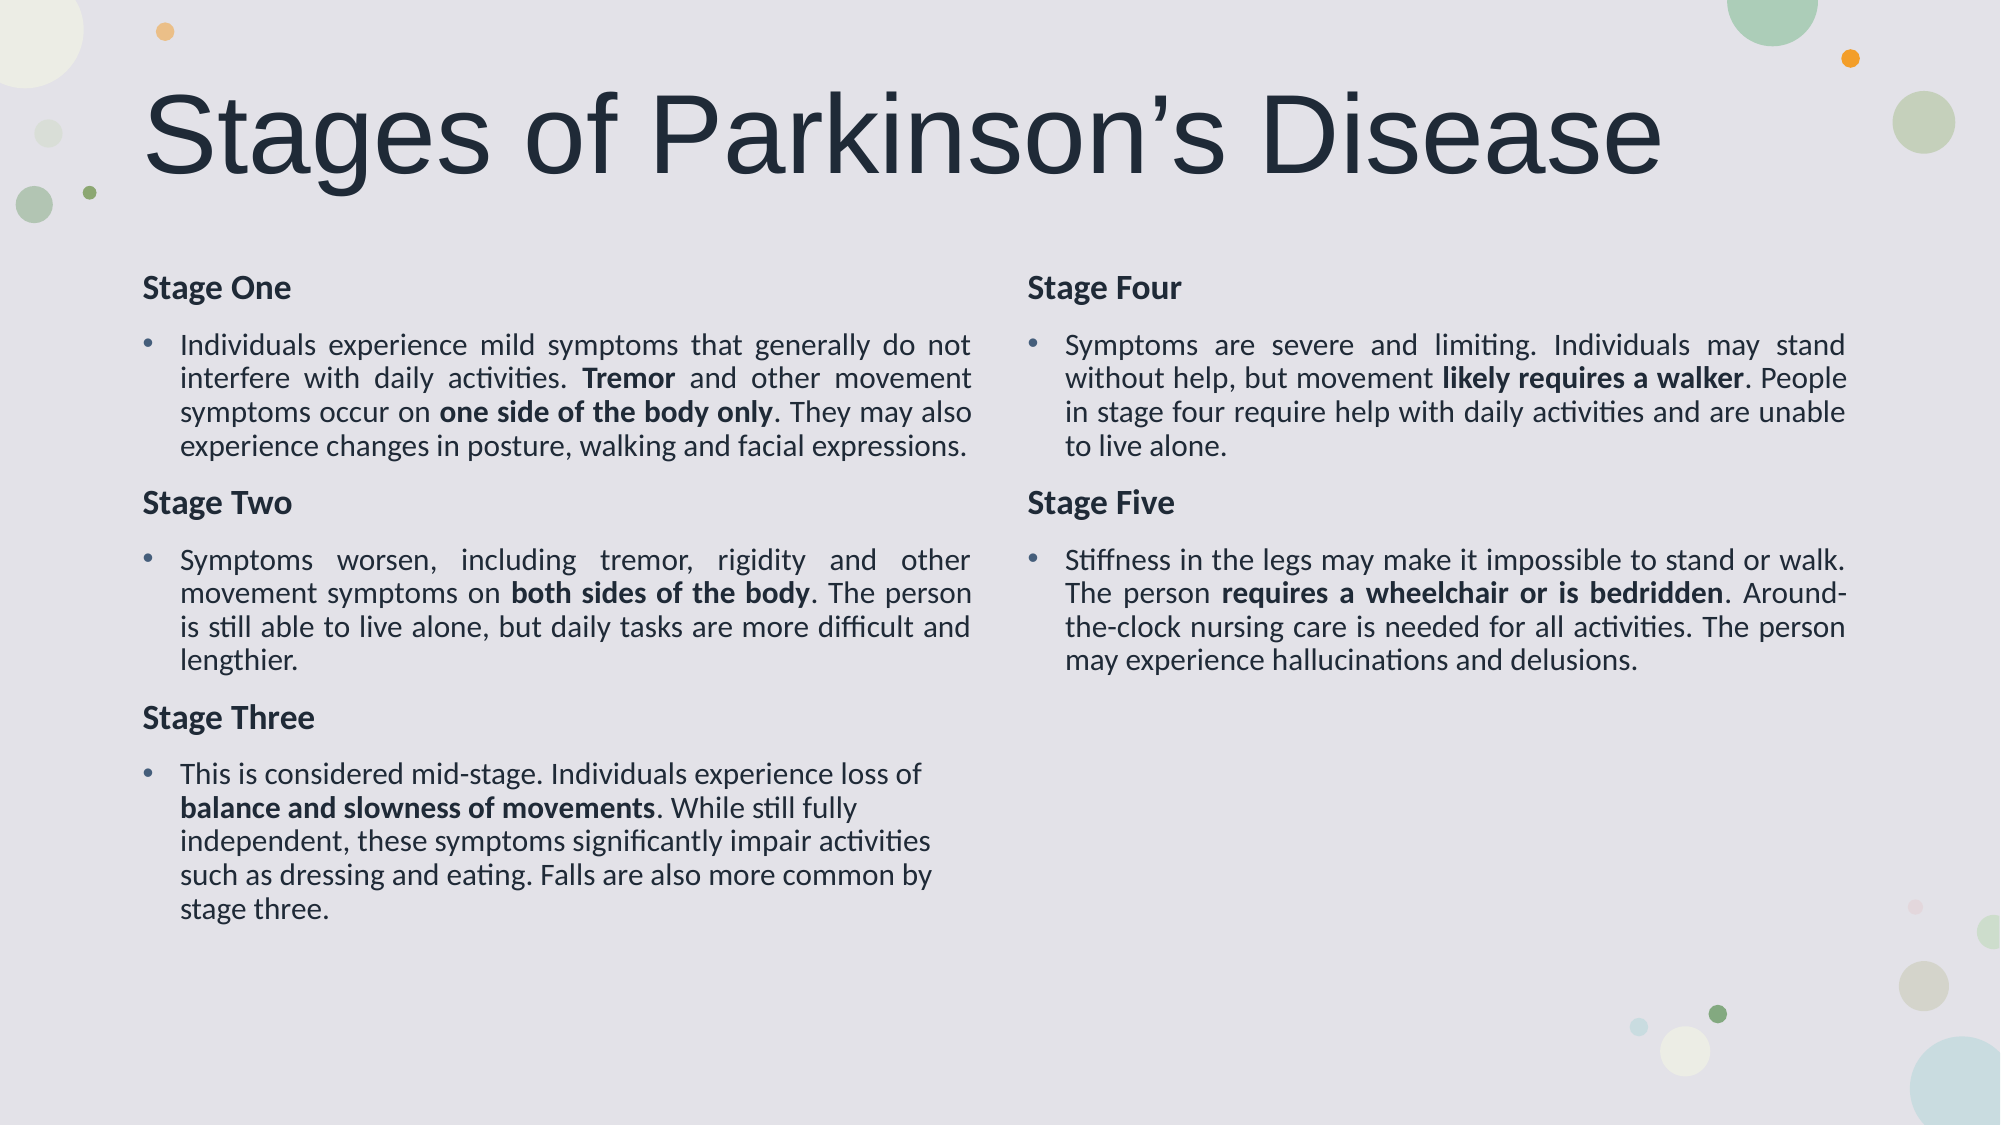

# Stages of Parkinson’s Disease
Stage One
Individuals experience mild symptoms that generally do not interfere with daily activities. Tremor and other movement symptoms occur on one side of the body only. They may also experience changes in posture, walking and facial expressions.
Stage Two
Symptoms worsen, including tremor, rigidity and other movement symptoms on both sides of the body. The person is still able to live alone, but daily tasks are more difficult and lengthier.
Stage Three
This is considered mid-stage. Individuals experience loss of balance and slowness of movements. While still fully independent, these symptoms significantly impair activities such as dressing and eating. Falls are also more common by stage three.

Stage Four
Symptoms are severe and limiting. Individuals may stand without help, but movement likely requires a walker. People in stage four require help with daily activities and are unable to live alone.
Stage Five
Stiffness in the legs may make it impossible to stand or walk. The person requires a wheelchair or is bedridden. Around-the-clock nursing care is needed for all activities. The person may experience hallucinations and delusions.